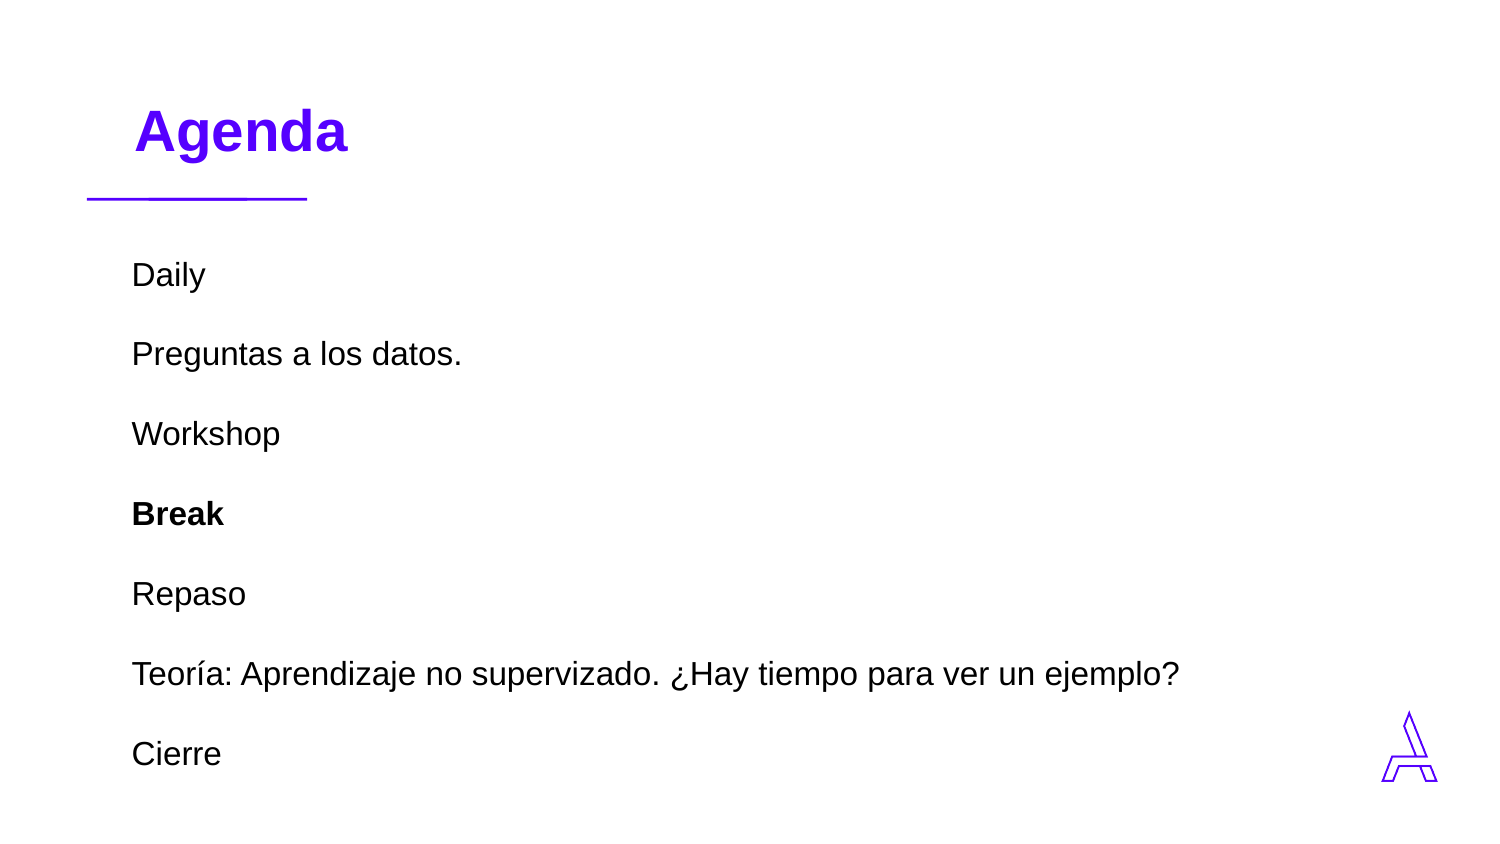

Daily

Preguntas a los datos.

Workshop

Break

Repaso

Teoría: Aprendizaje no supervizado. ¿Hay tiempo para ver un ejemplo?

Cierre
3